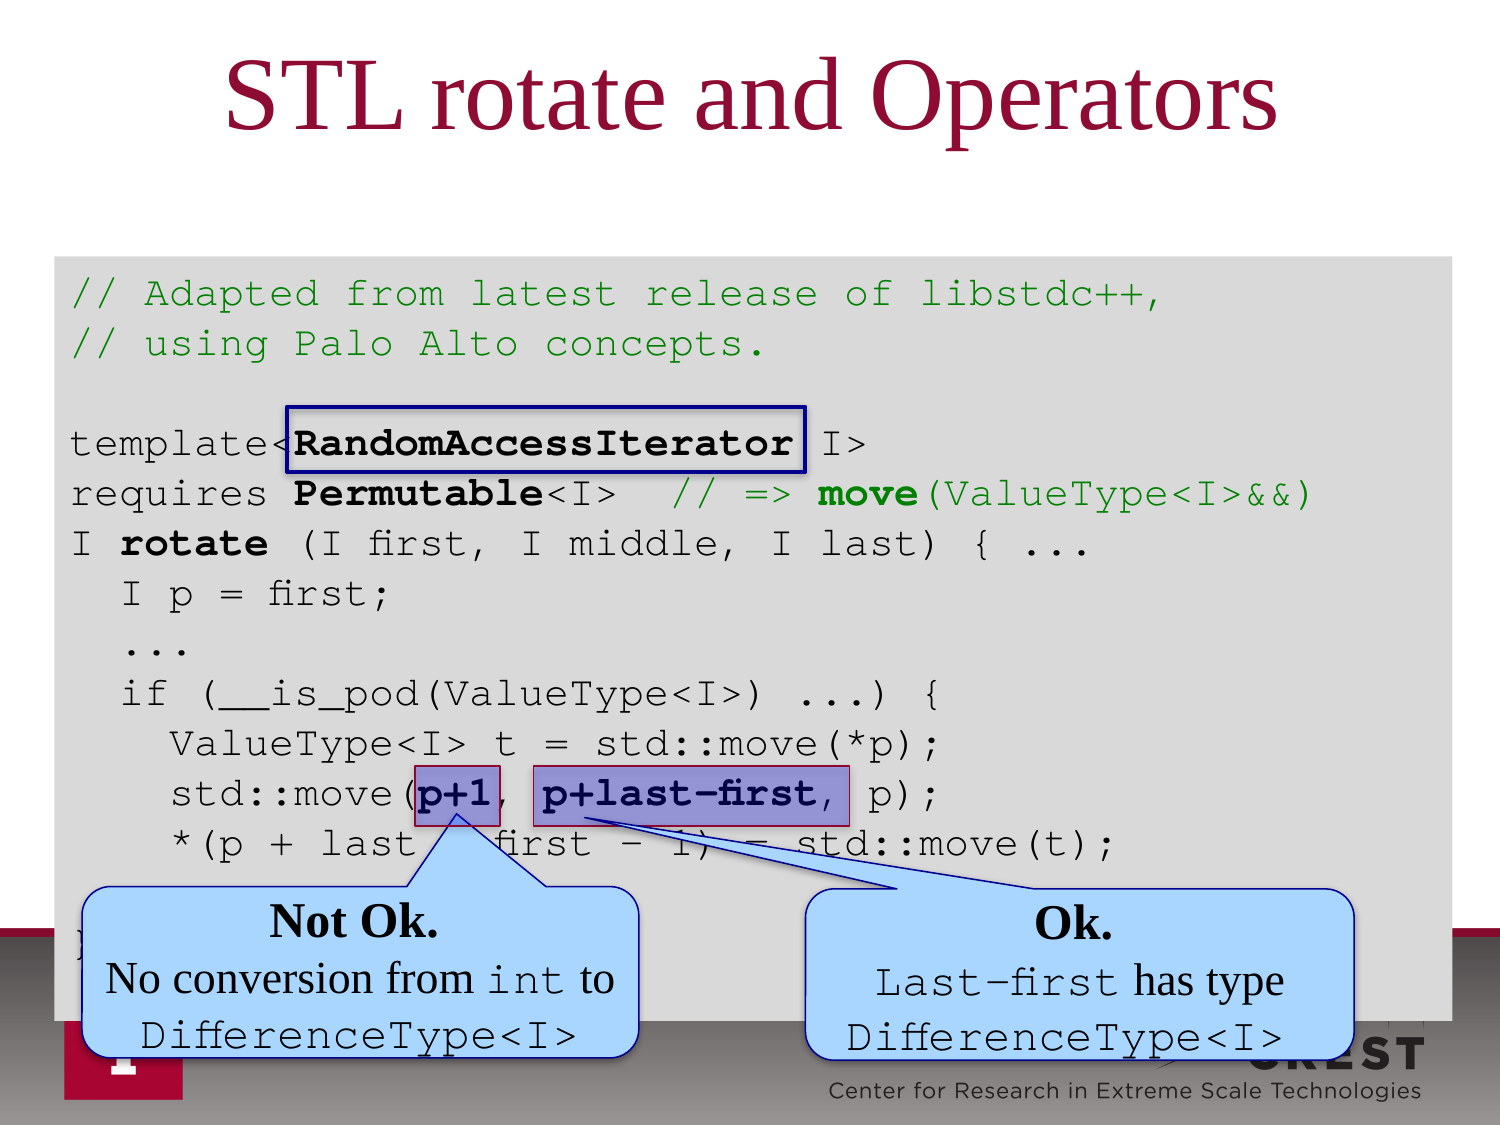

# STL rotate and Operators
// Adapted from latest release of libstdc++,
// using Palo Alto concepts.

template<RandomAccessIterator I>
requires Permutable<I>  // => move(ValueType<I>&&)
I rotate (I first, I middle, I last) { ...
  I p = first;
  ...
  if (__is_pod(ValueType<I>) ...) {
    ValueType<I> t = std::move(*p);
    std::move(p+1, p+last-first, p);
    *(p + last – first - 1) = std::move(t);
  ...
}

Not Ok.
No conversion from int to DifferenceType<I>
Ok.
Last-first has type
DifferenceType<I>